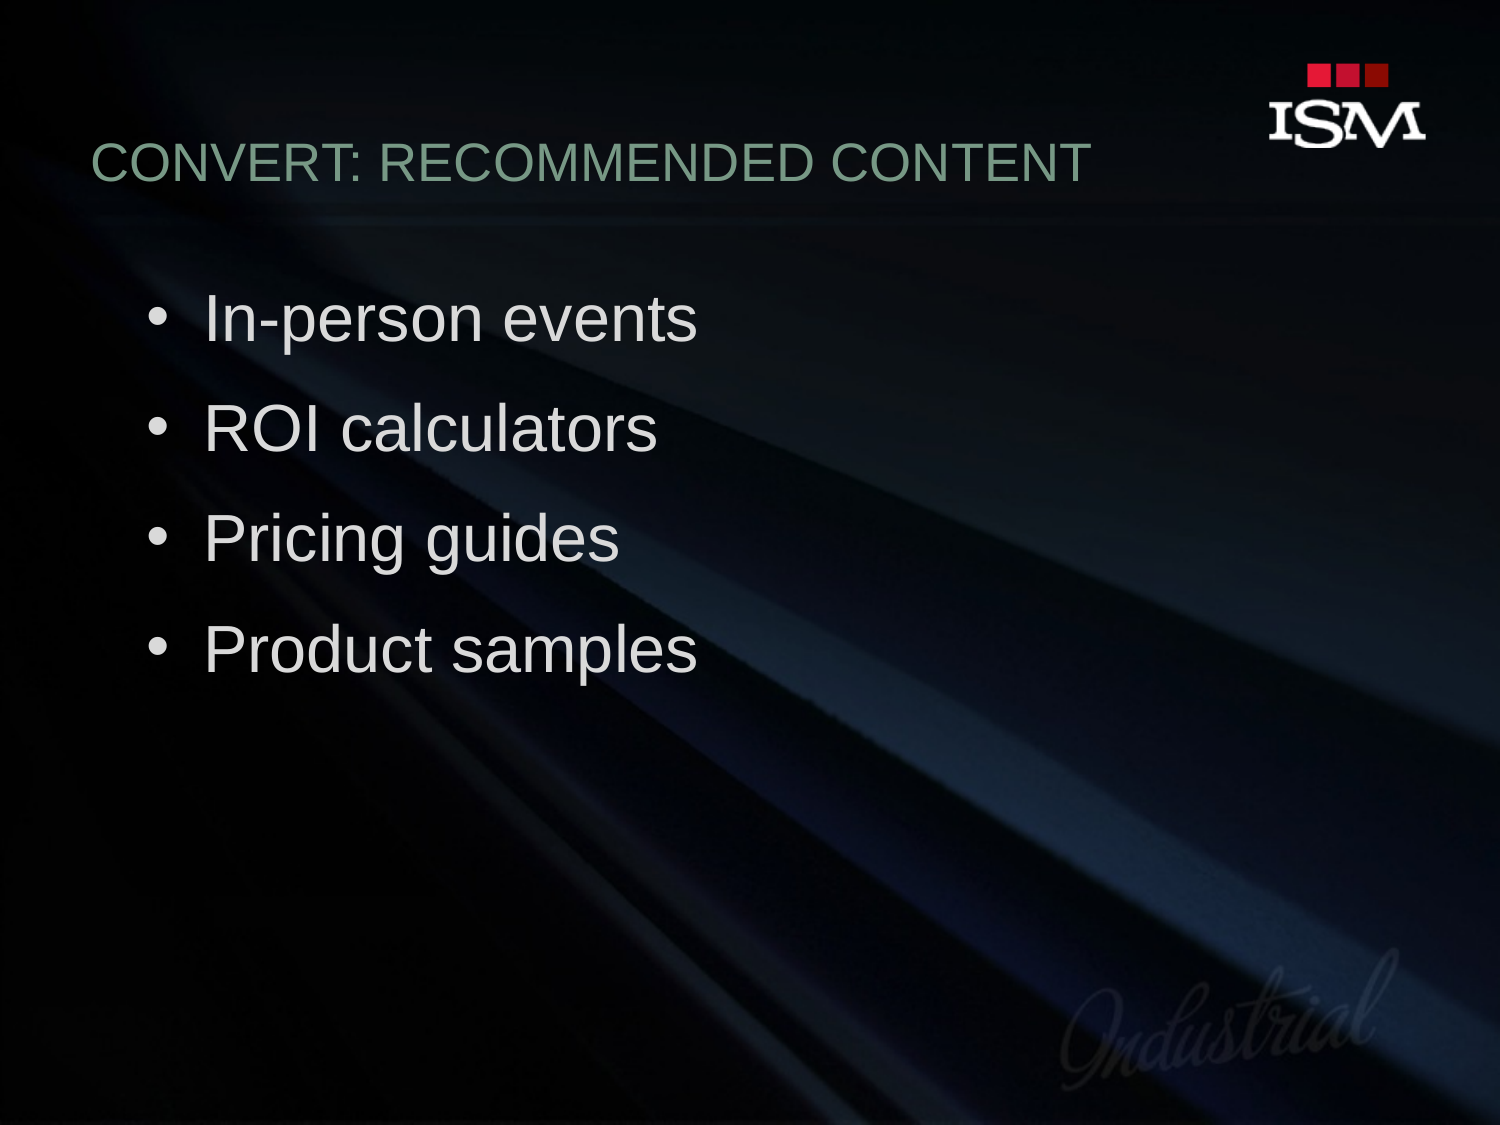

# Convert: RECOMMENDED CONTENT
In-person events
ROI calculators
Pricing guides
Product samples